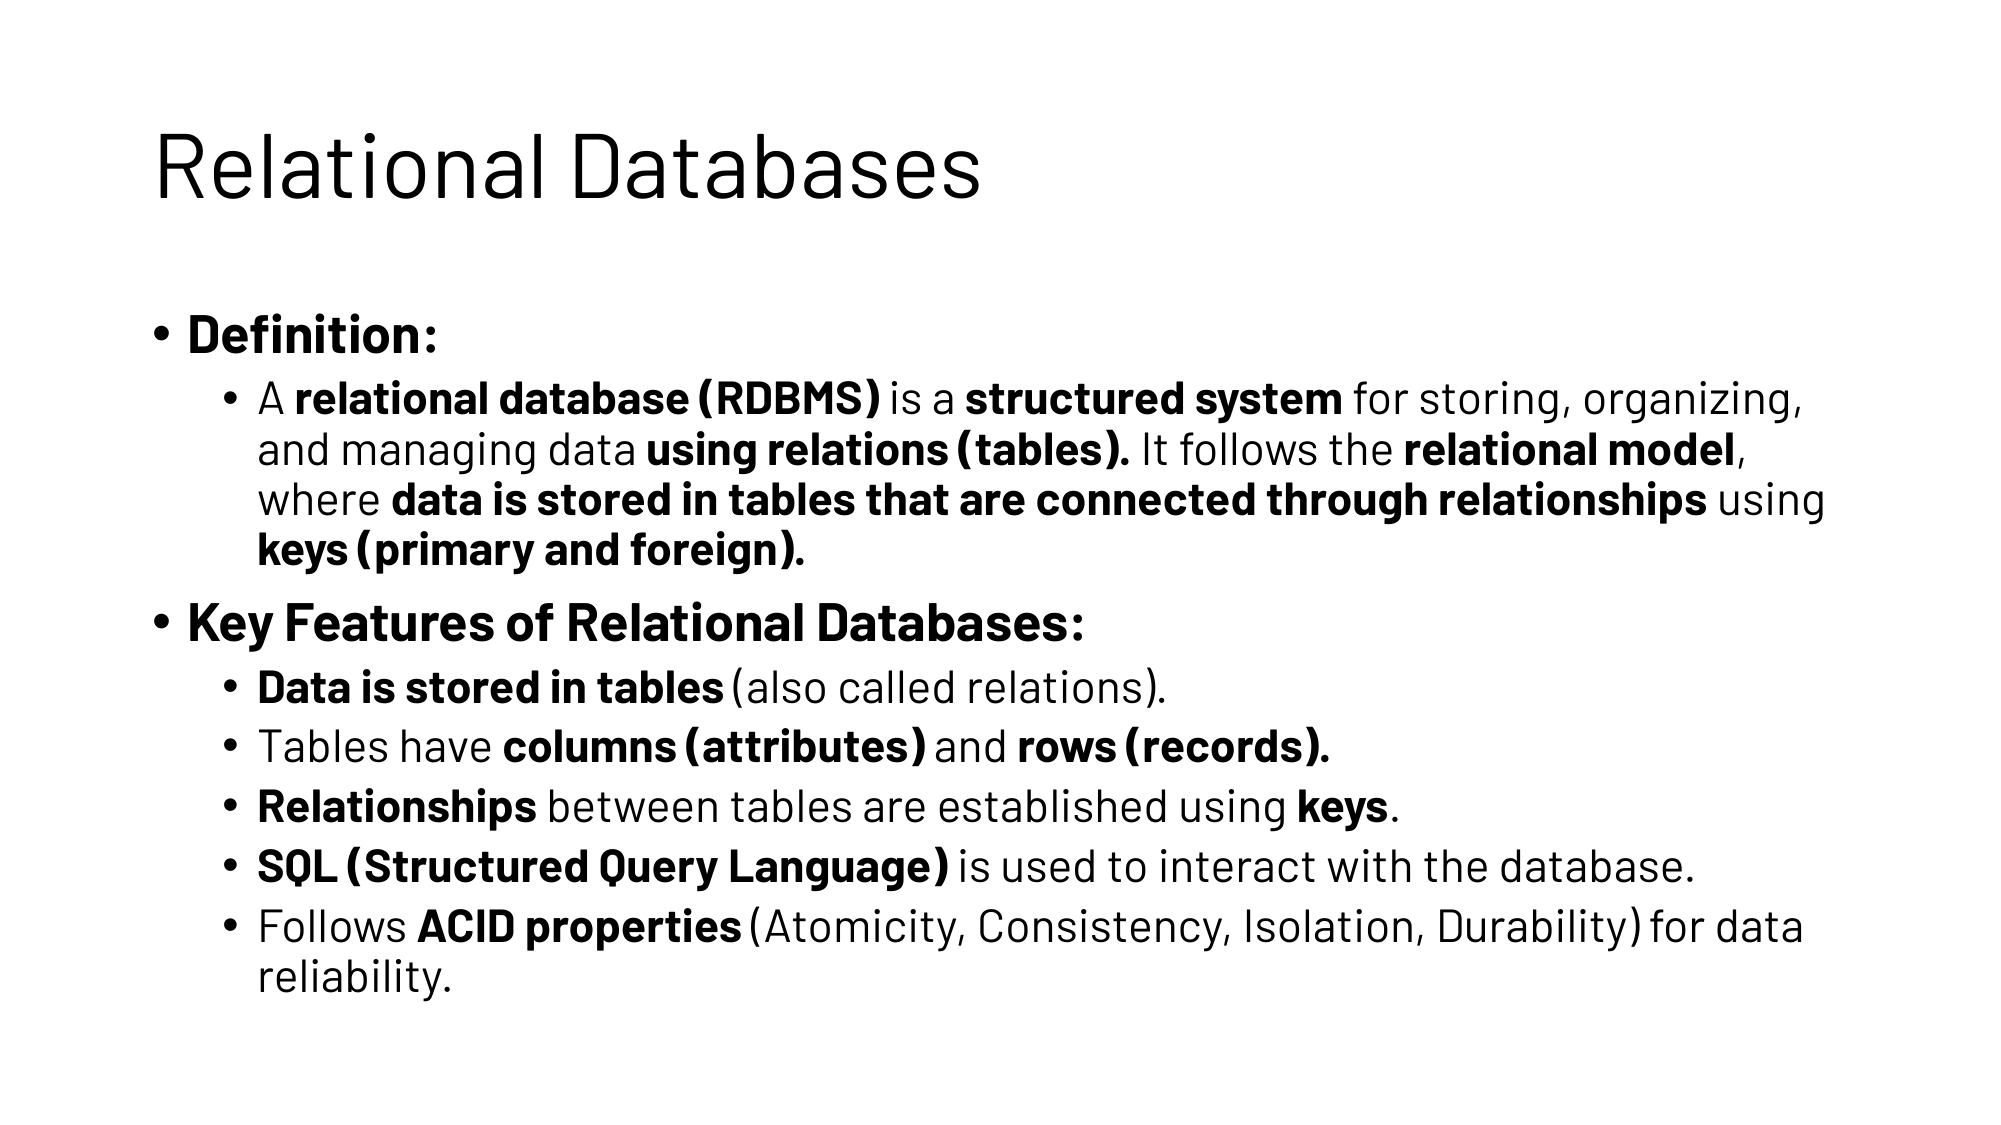

# Relational Databases
Definition:
A relational database (RDBMS) is a structured system for storing, organizing, and managing data using relations (tables). It follows the relational model, where data is stored in tables that are connected through relationships using keys (primary and foreign).
Key Features of Relational Databases:
Data is stored in tables (also called relations).
Tables have columns (attributes) and rows (records).
Relationships between tables are established using keys.
SQL (Structured Query Language) is used to interact with the database.
Follows ACID properties (Atomicity, Consistency, Isolation, Durability) for data reliability.